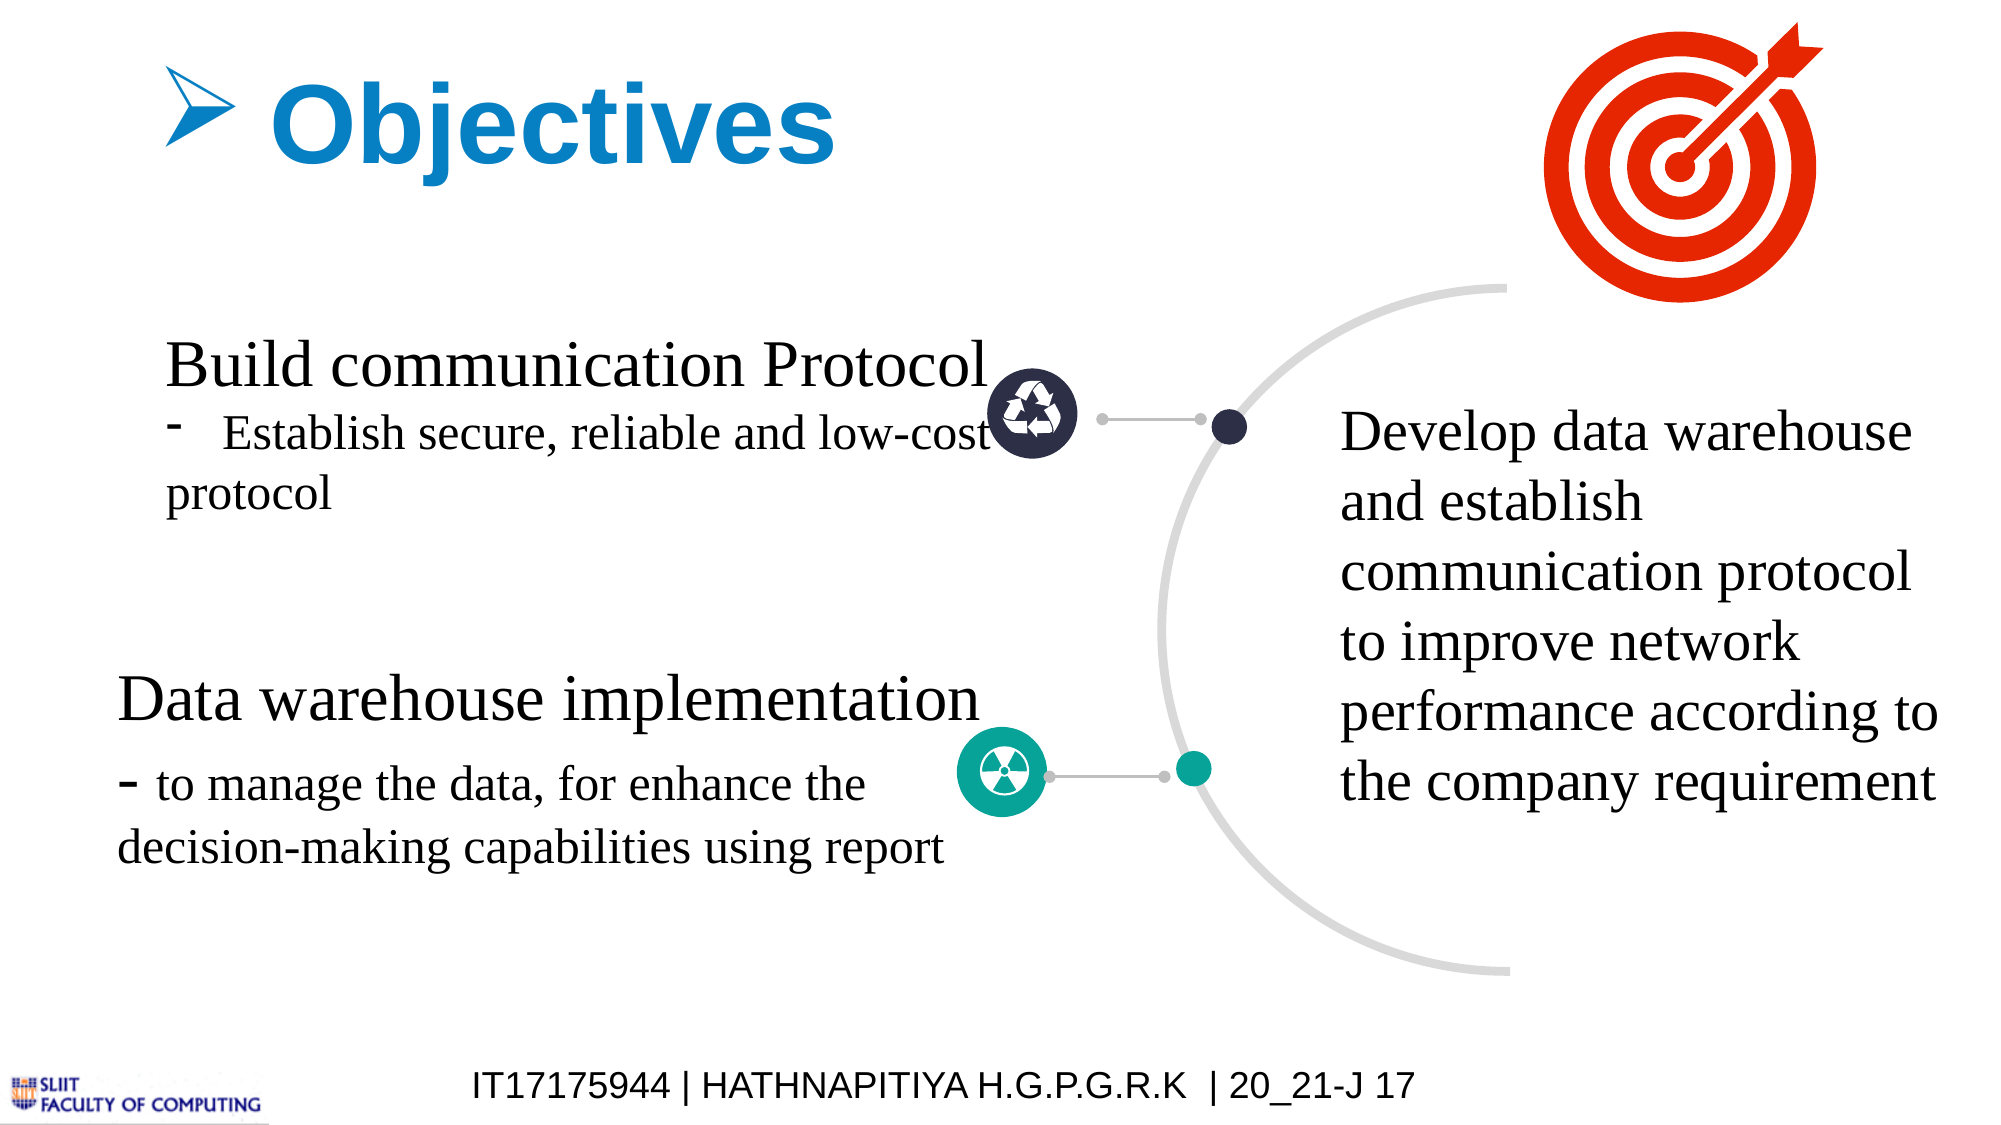

Objectives

Build communication Protocol
Establish secure, reliable and low-cost
protocol

Develop data warehouse and establish communication protocol to improve network performance according to the company requirement

Data warehouse implementation
- to manage the data, for enhance the decision-making capabilities using report

IT17175944 | HATHNAPITIYA H.G.P.G.R.K. | 20_21-J 17